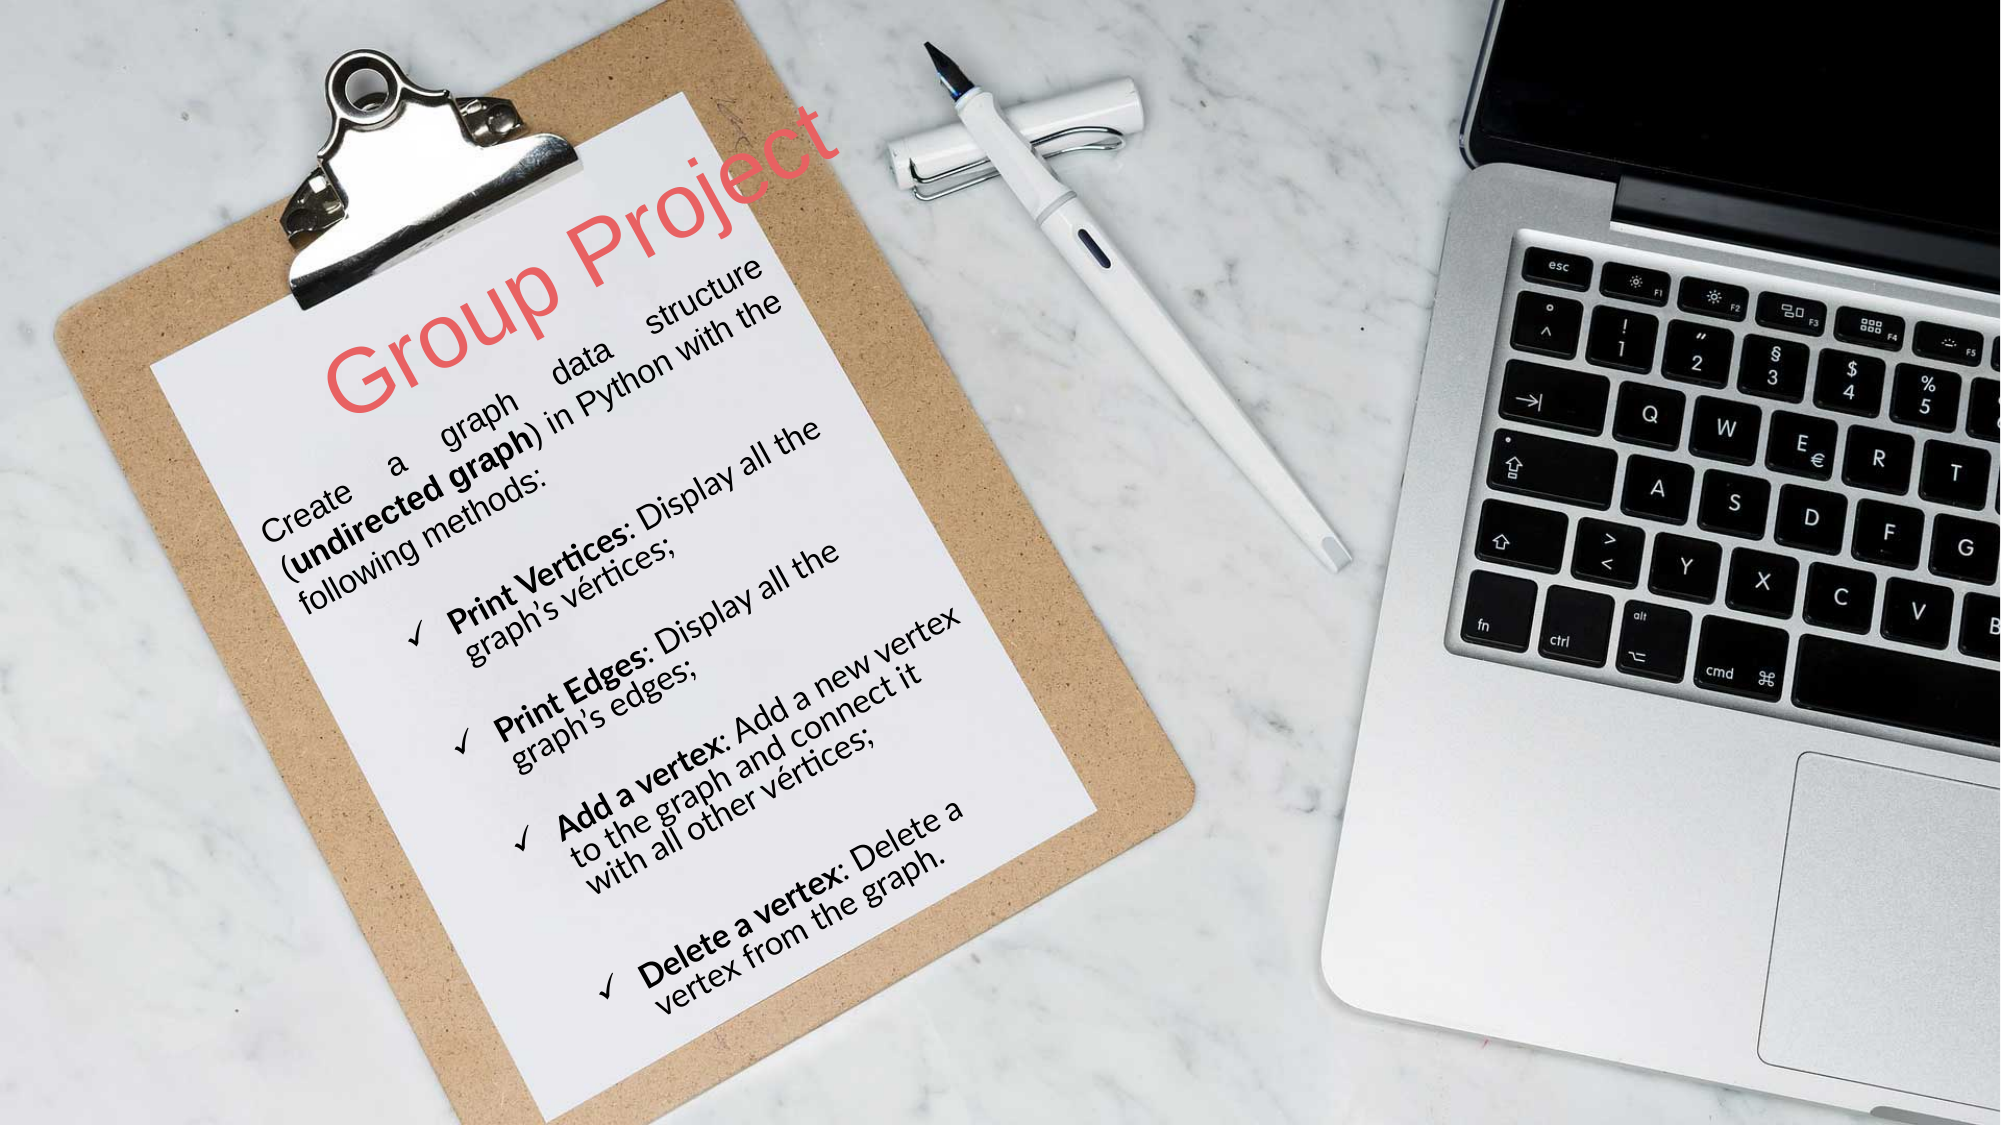

Group Project
Create a graph data structure (undirected graph) in Python with the following methods:

Print Vertices: Display all the graph’s vértices;

Print Edges: Display all the graph’s edges;

Add a vertex: Add a new vertex to the graph and connect it with all other vértices;

Delete a vertex: Delete a vertex from the graph.